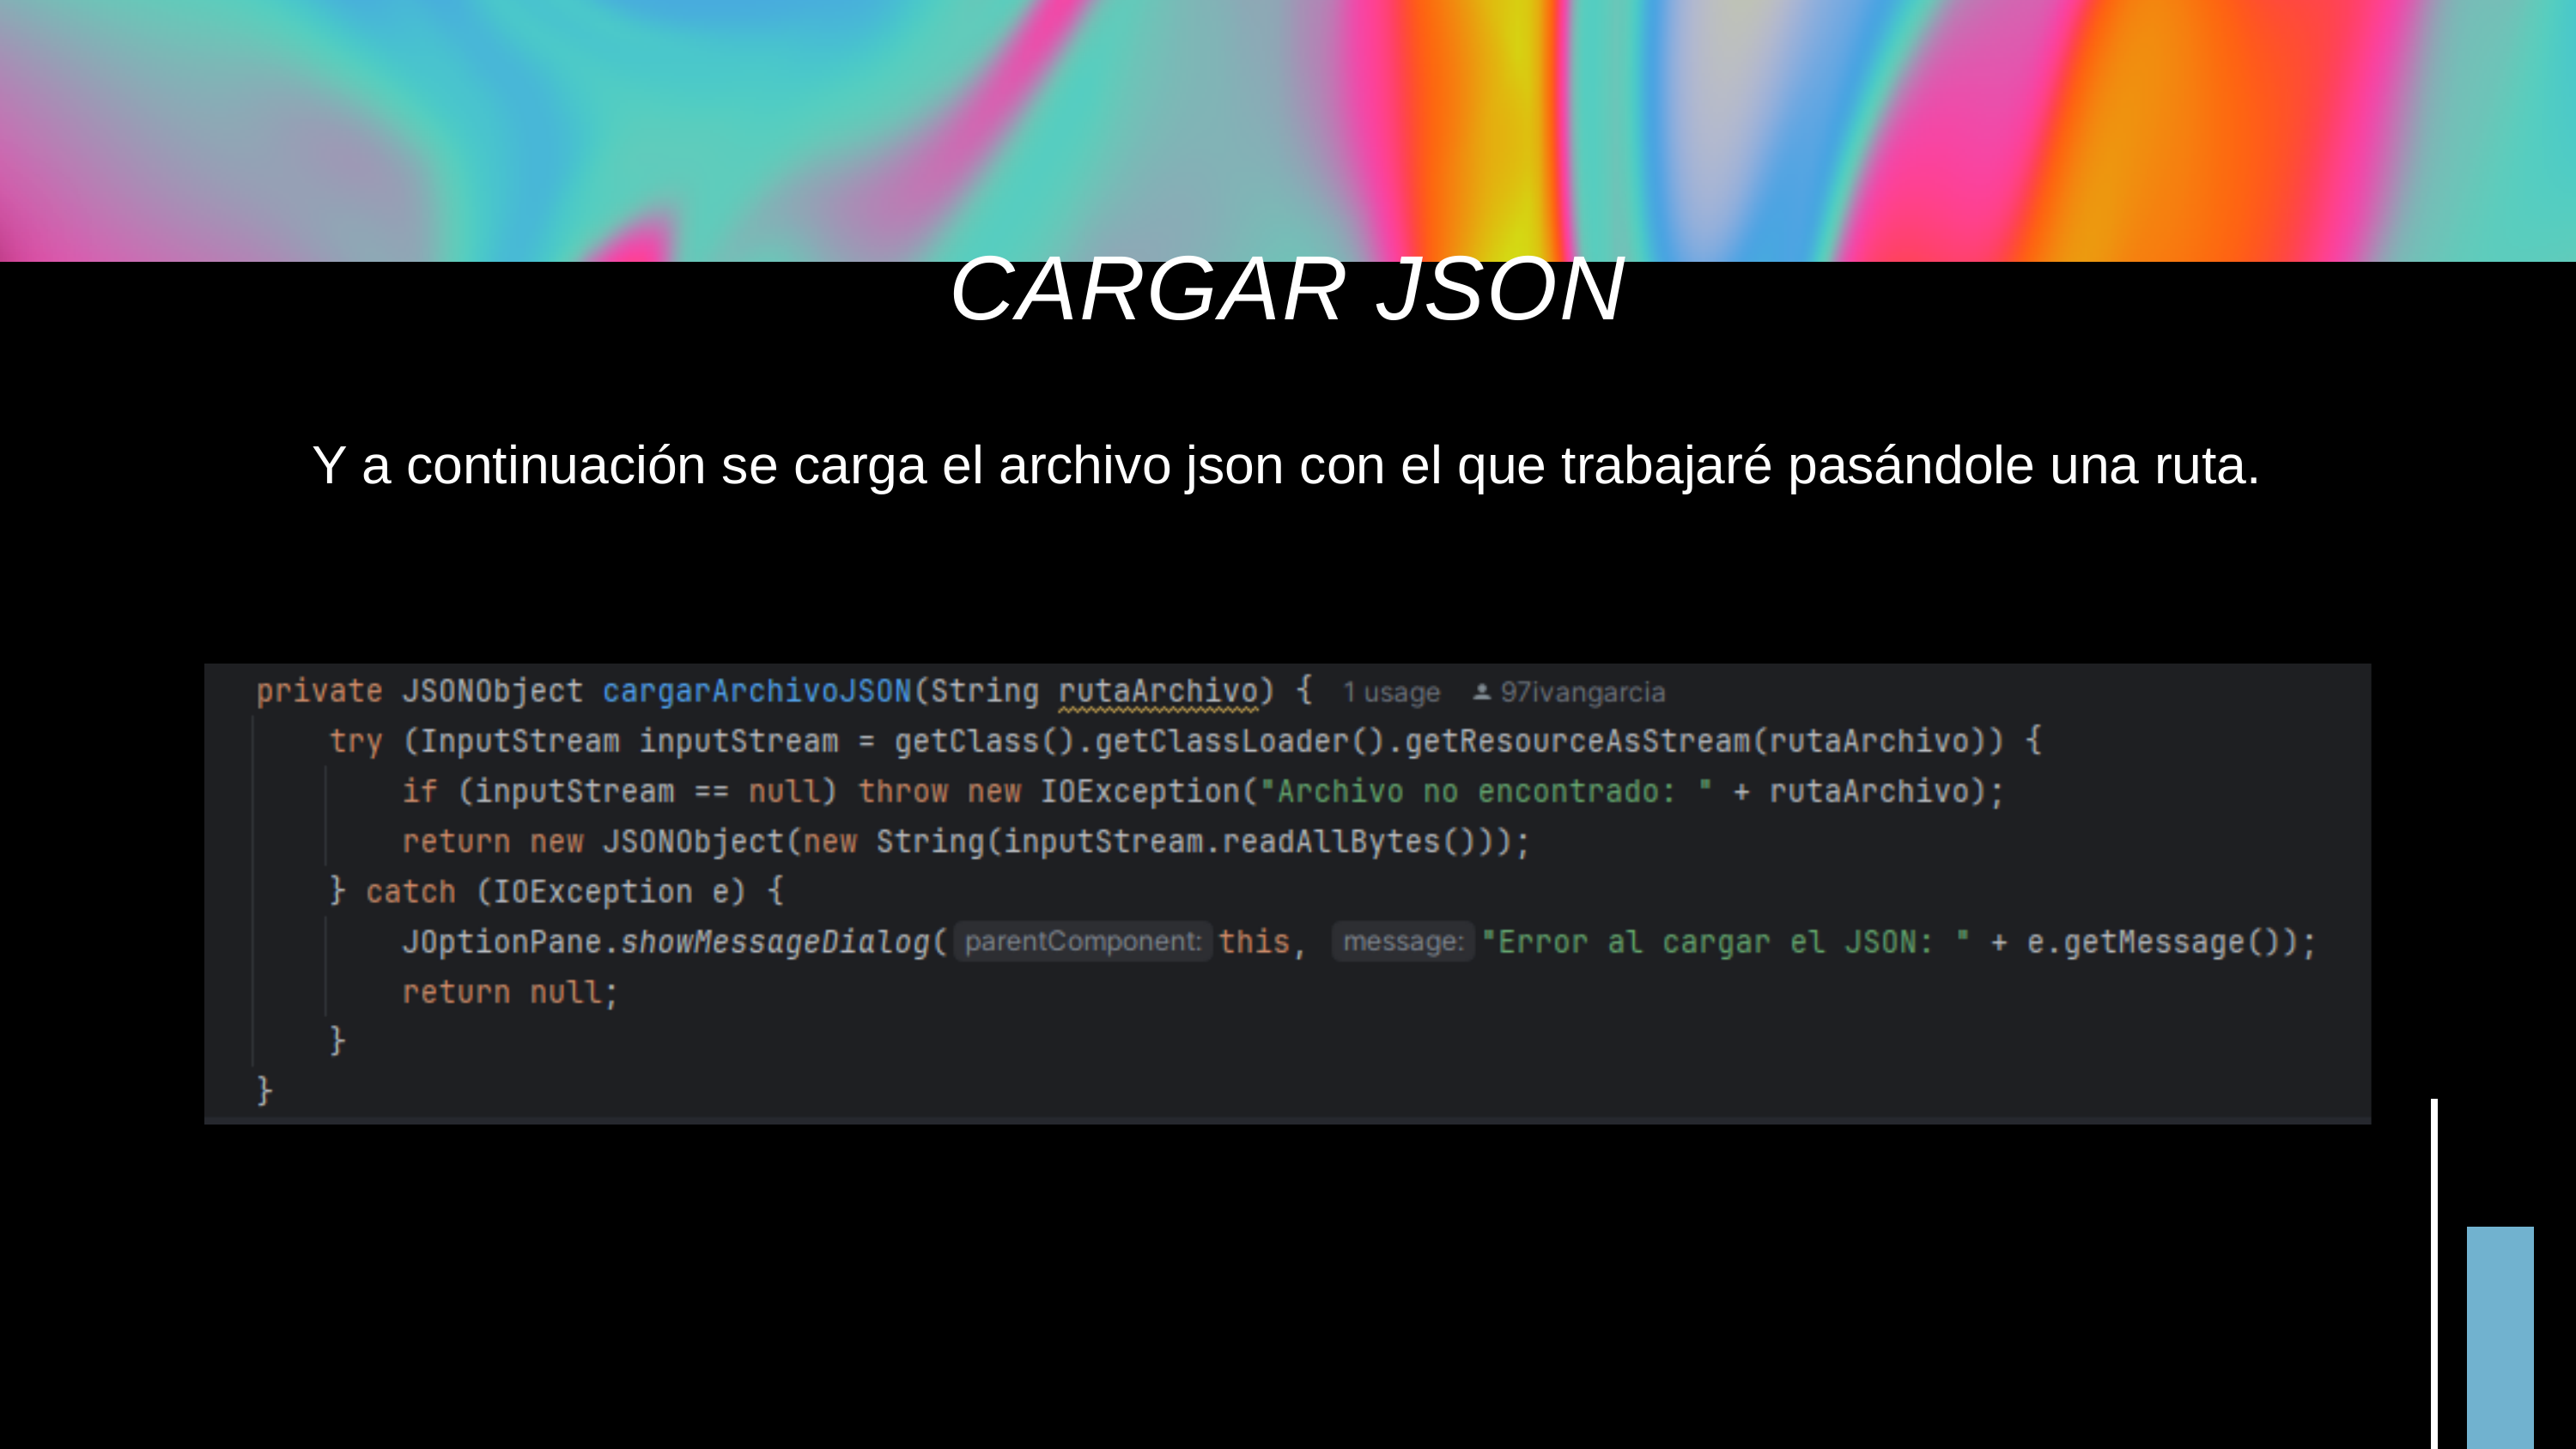

CARGAR JSON
Y a continuación se carga el archivo json con el que trabajaré pasándole una ruta.